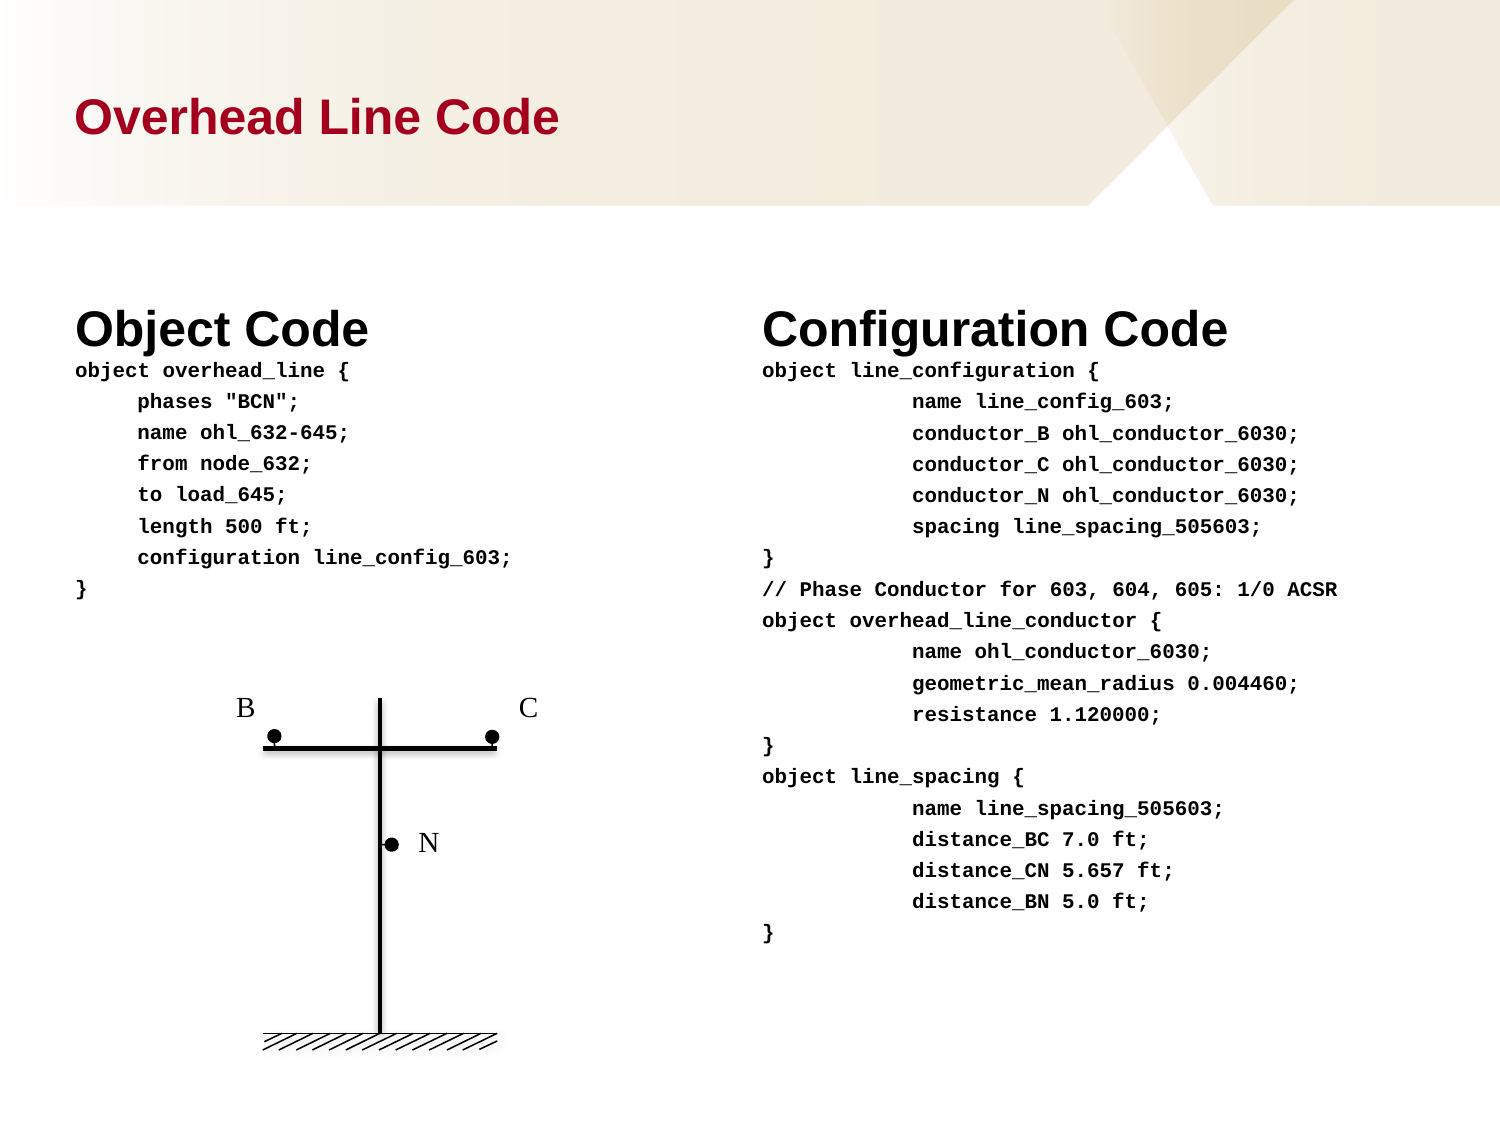

# Overhead Line Code
Object Code
Configuration Code
object overhead_line {
     phases "BCN";
     name ohl_632-645;
     from node_632;
     to load_645;
     length 500 ft;
     configuration line_config_603;
}

object line_configuration {
	name line_config_603;
	conductor_B ohl_conductor_6030;
	conductor_C ohl_conductor_6030;
	conductor_N ohl_conductor_6030;
	spacing line_spacing_505603;
}
// Phase Conductor for 603, 604, 605: 1/0 ACSR
object overhead_line_conductor {
	name ohl_conductor_6030;
	geometric_mean_radius 0.004460;
	resistance 1.120000;
}
object line_spacing {
	name line_spacing_505603;
	distance_BC 7.0 ft;
	distance_CN 5.657 ft;
	distance_BN 5.0 ft;
}

B
C

N